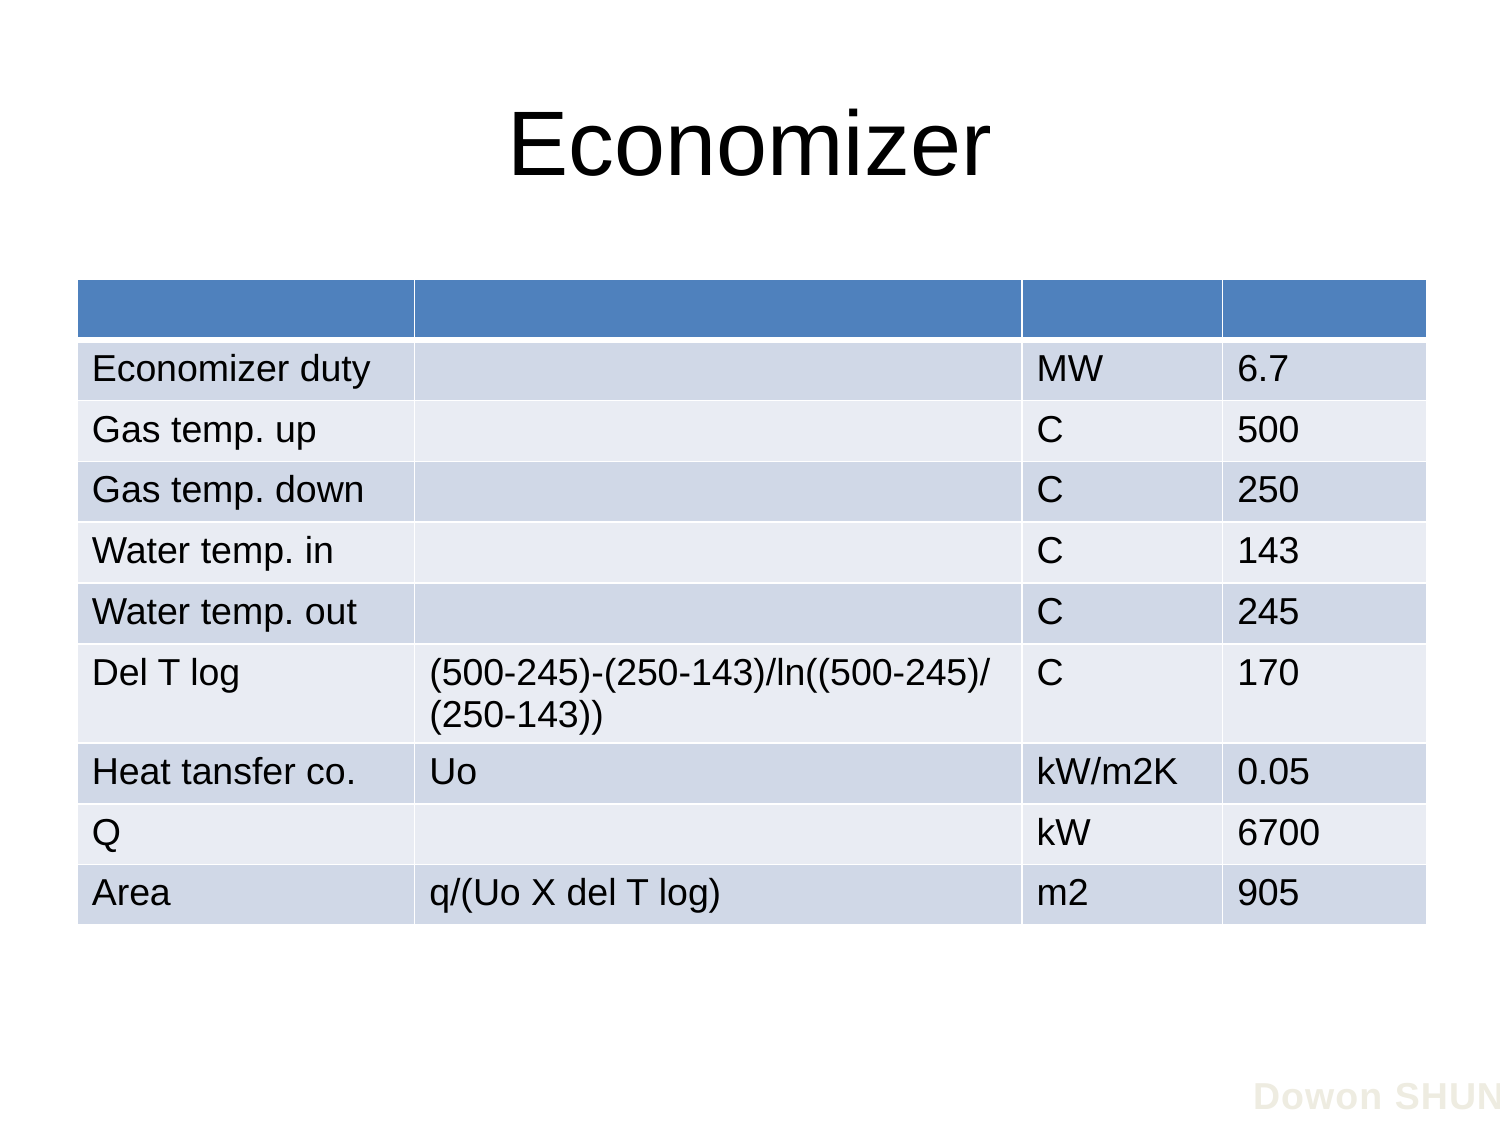

# Economizer
|  |  |  |  |
| --- | --- | --- | --- |
| Economizer duty |  | MW | 6.7 |
| Gas temp. up |  | C | 500 |
| Gas temp. down |  | C | 250 |
| Water temp. in |  | C | 143 |
| Water temp. out |  | C | 245 |
| Del T log | (500-245)-(250-143)/ln((500-245)/(250-143)) | C | 170 |
| Heat tansfer co. | Uo | kW/m2K | 0.05 |
| Q |  | kW | 6700 |
| Area | q/(Uo X del T log) | m2 | 905 |